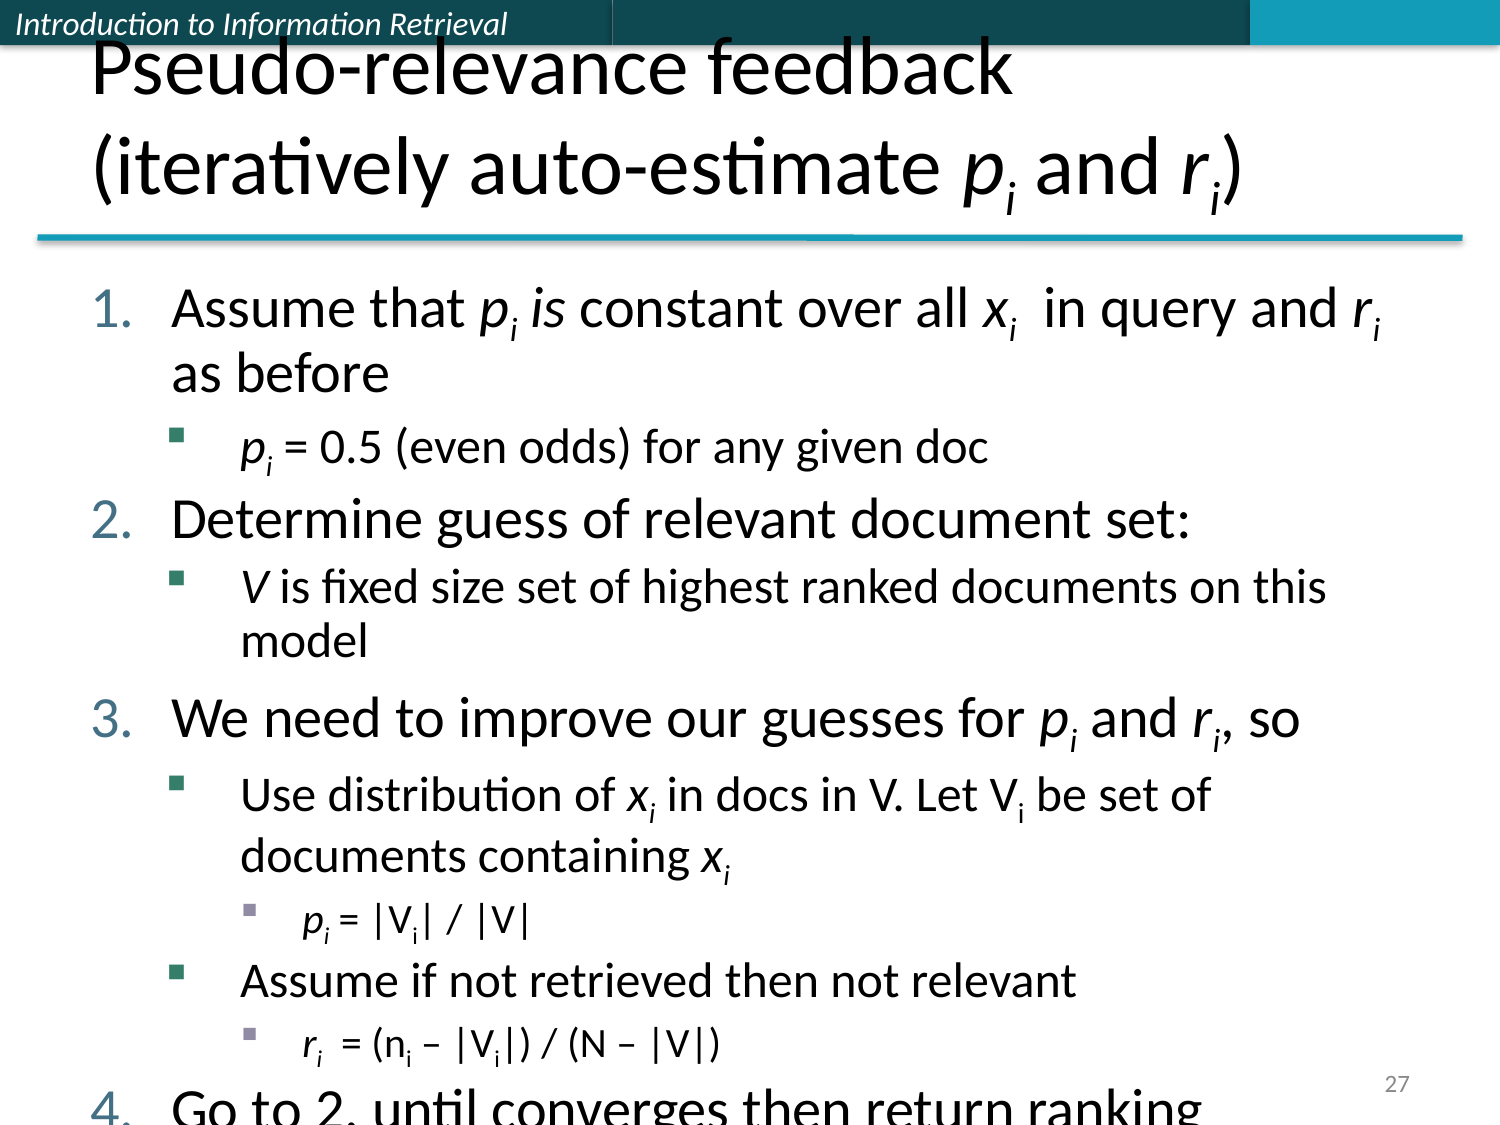

# Pseudo-relevance feedback (iteratively auto-estimate pi and ri)
Assume that pi is constant over all xi  in query and ri as before
pi = 0.5 (even odds) for any given doc
Determine guess of relevant document set:
V is fixed size set of highest ranked documents on this model
We need to improve our guesses for pi and ri, so
Use distribution of xi in docs in V. Let Vi be set of documents containing xi
pi = |Vi| / |V|
Assume if not retrieved then not relevant
ri  = (ni – |Vi|) / (N – |V|)
Go to 2. until converges then return ranking
27